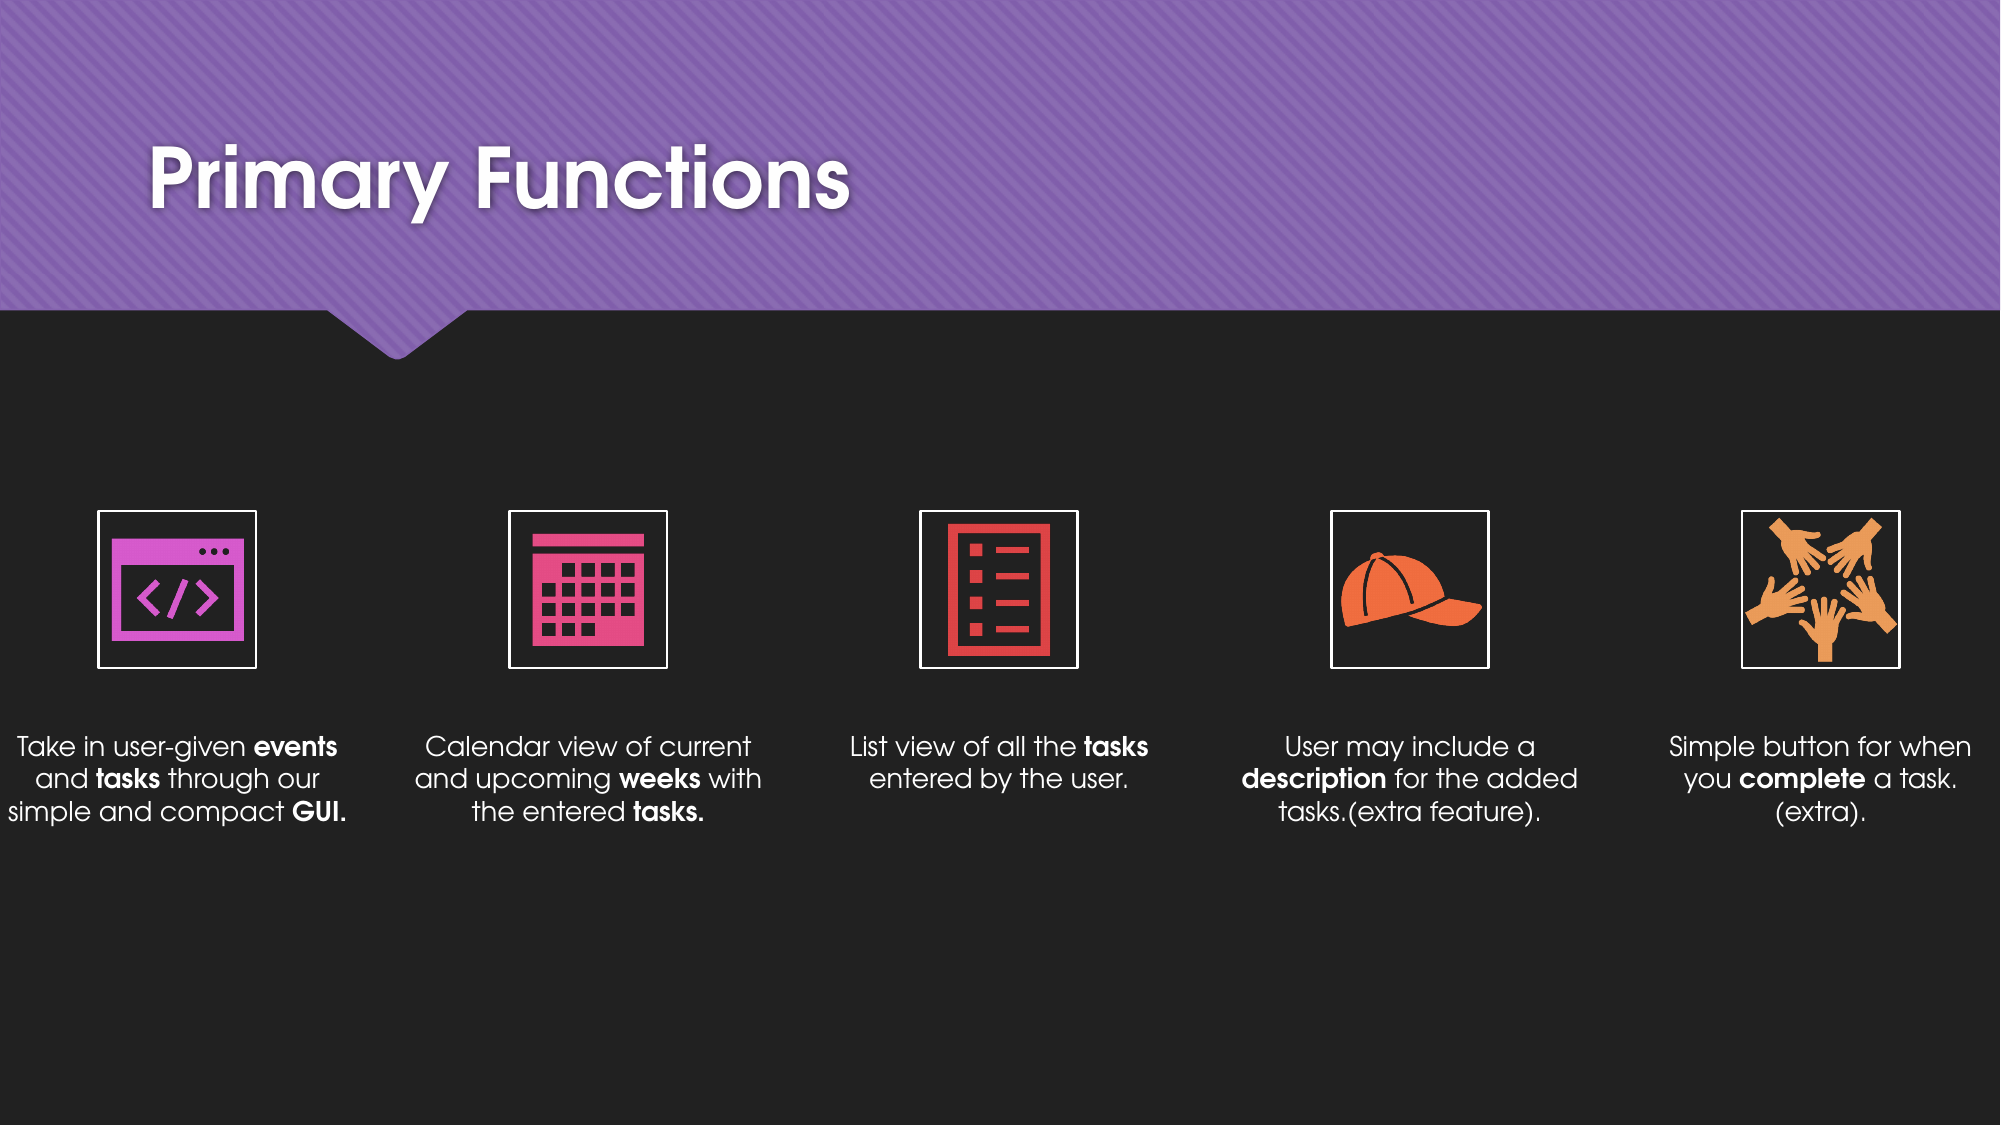

# Primary Functions
Take in user-given events and tasks through our simple and compact GUI.
Calendar view of current and upcoming weeks with the entered tasks.
List view of all the tasks entered by the user.
User may include a description for the added tasks.(extra feature).
Simple button for when you complete a task.(extra).